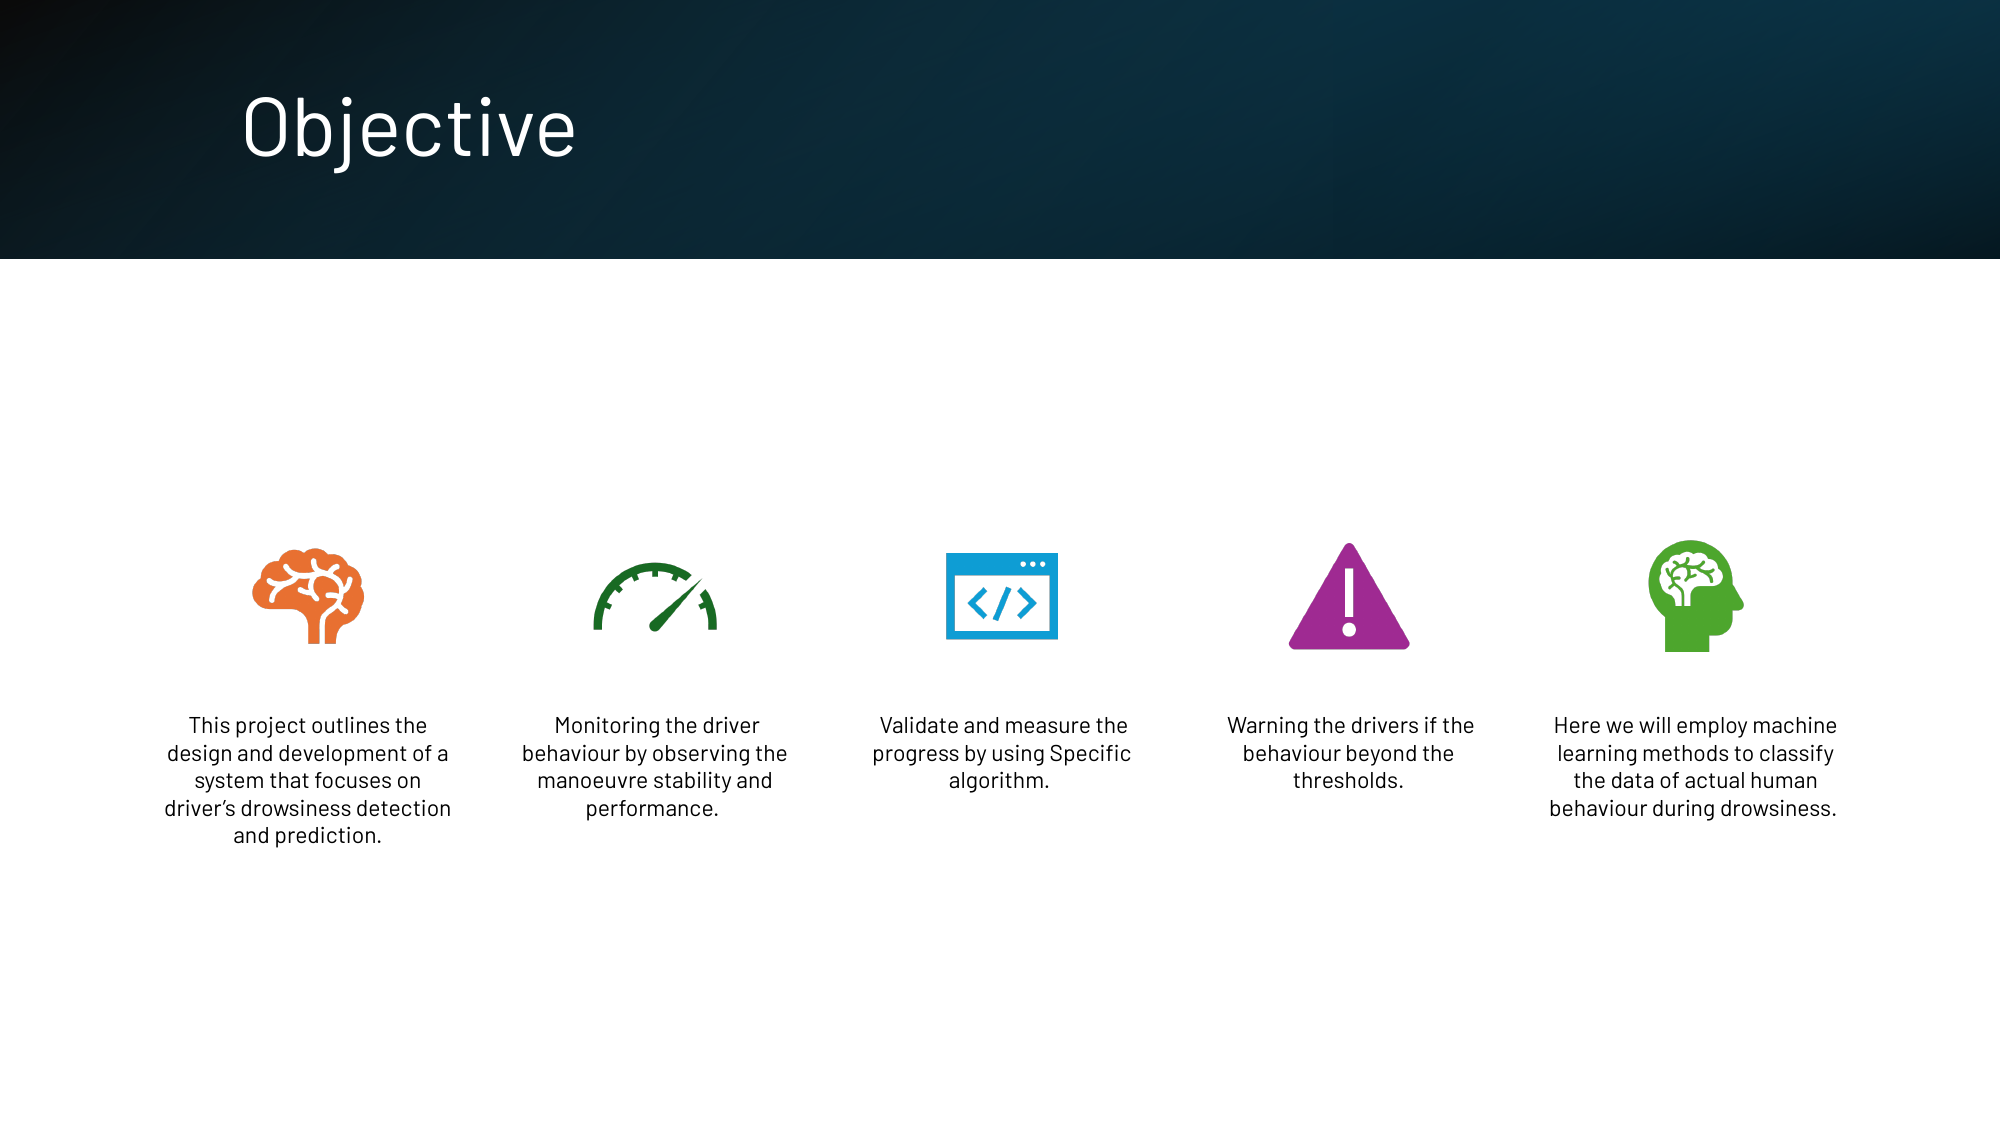

# Objective
This project outlines the design and development of a system that focuses on driver’s drowsiness detection and prediction.
 Monitoring the driver behaviour by observing the manoeuvre stability and performance.
 Validate and measure the progress by using Specific algorithm.
 Warning the drivers if the behaviour beyond the thresholds.
Here we will employ machine learning methods to classify the data of actual human behaviour during drowsiness.